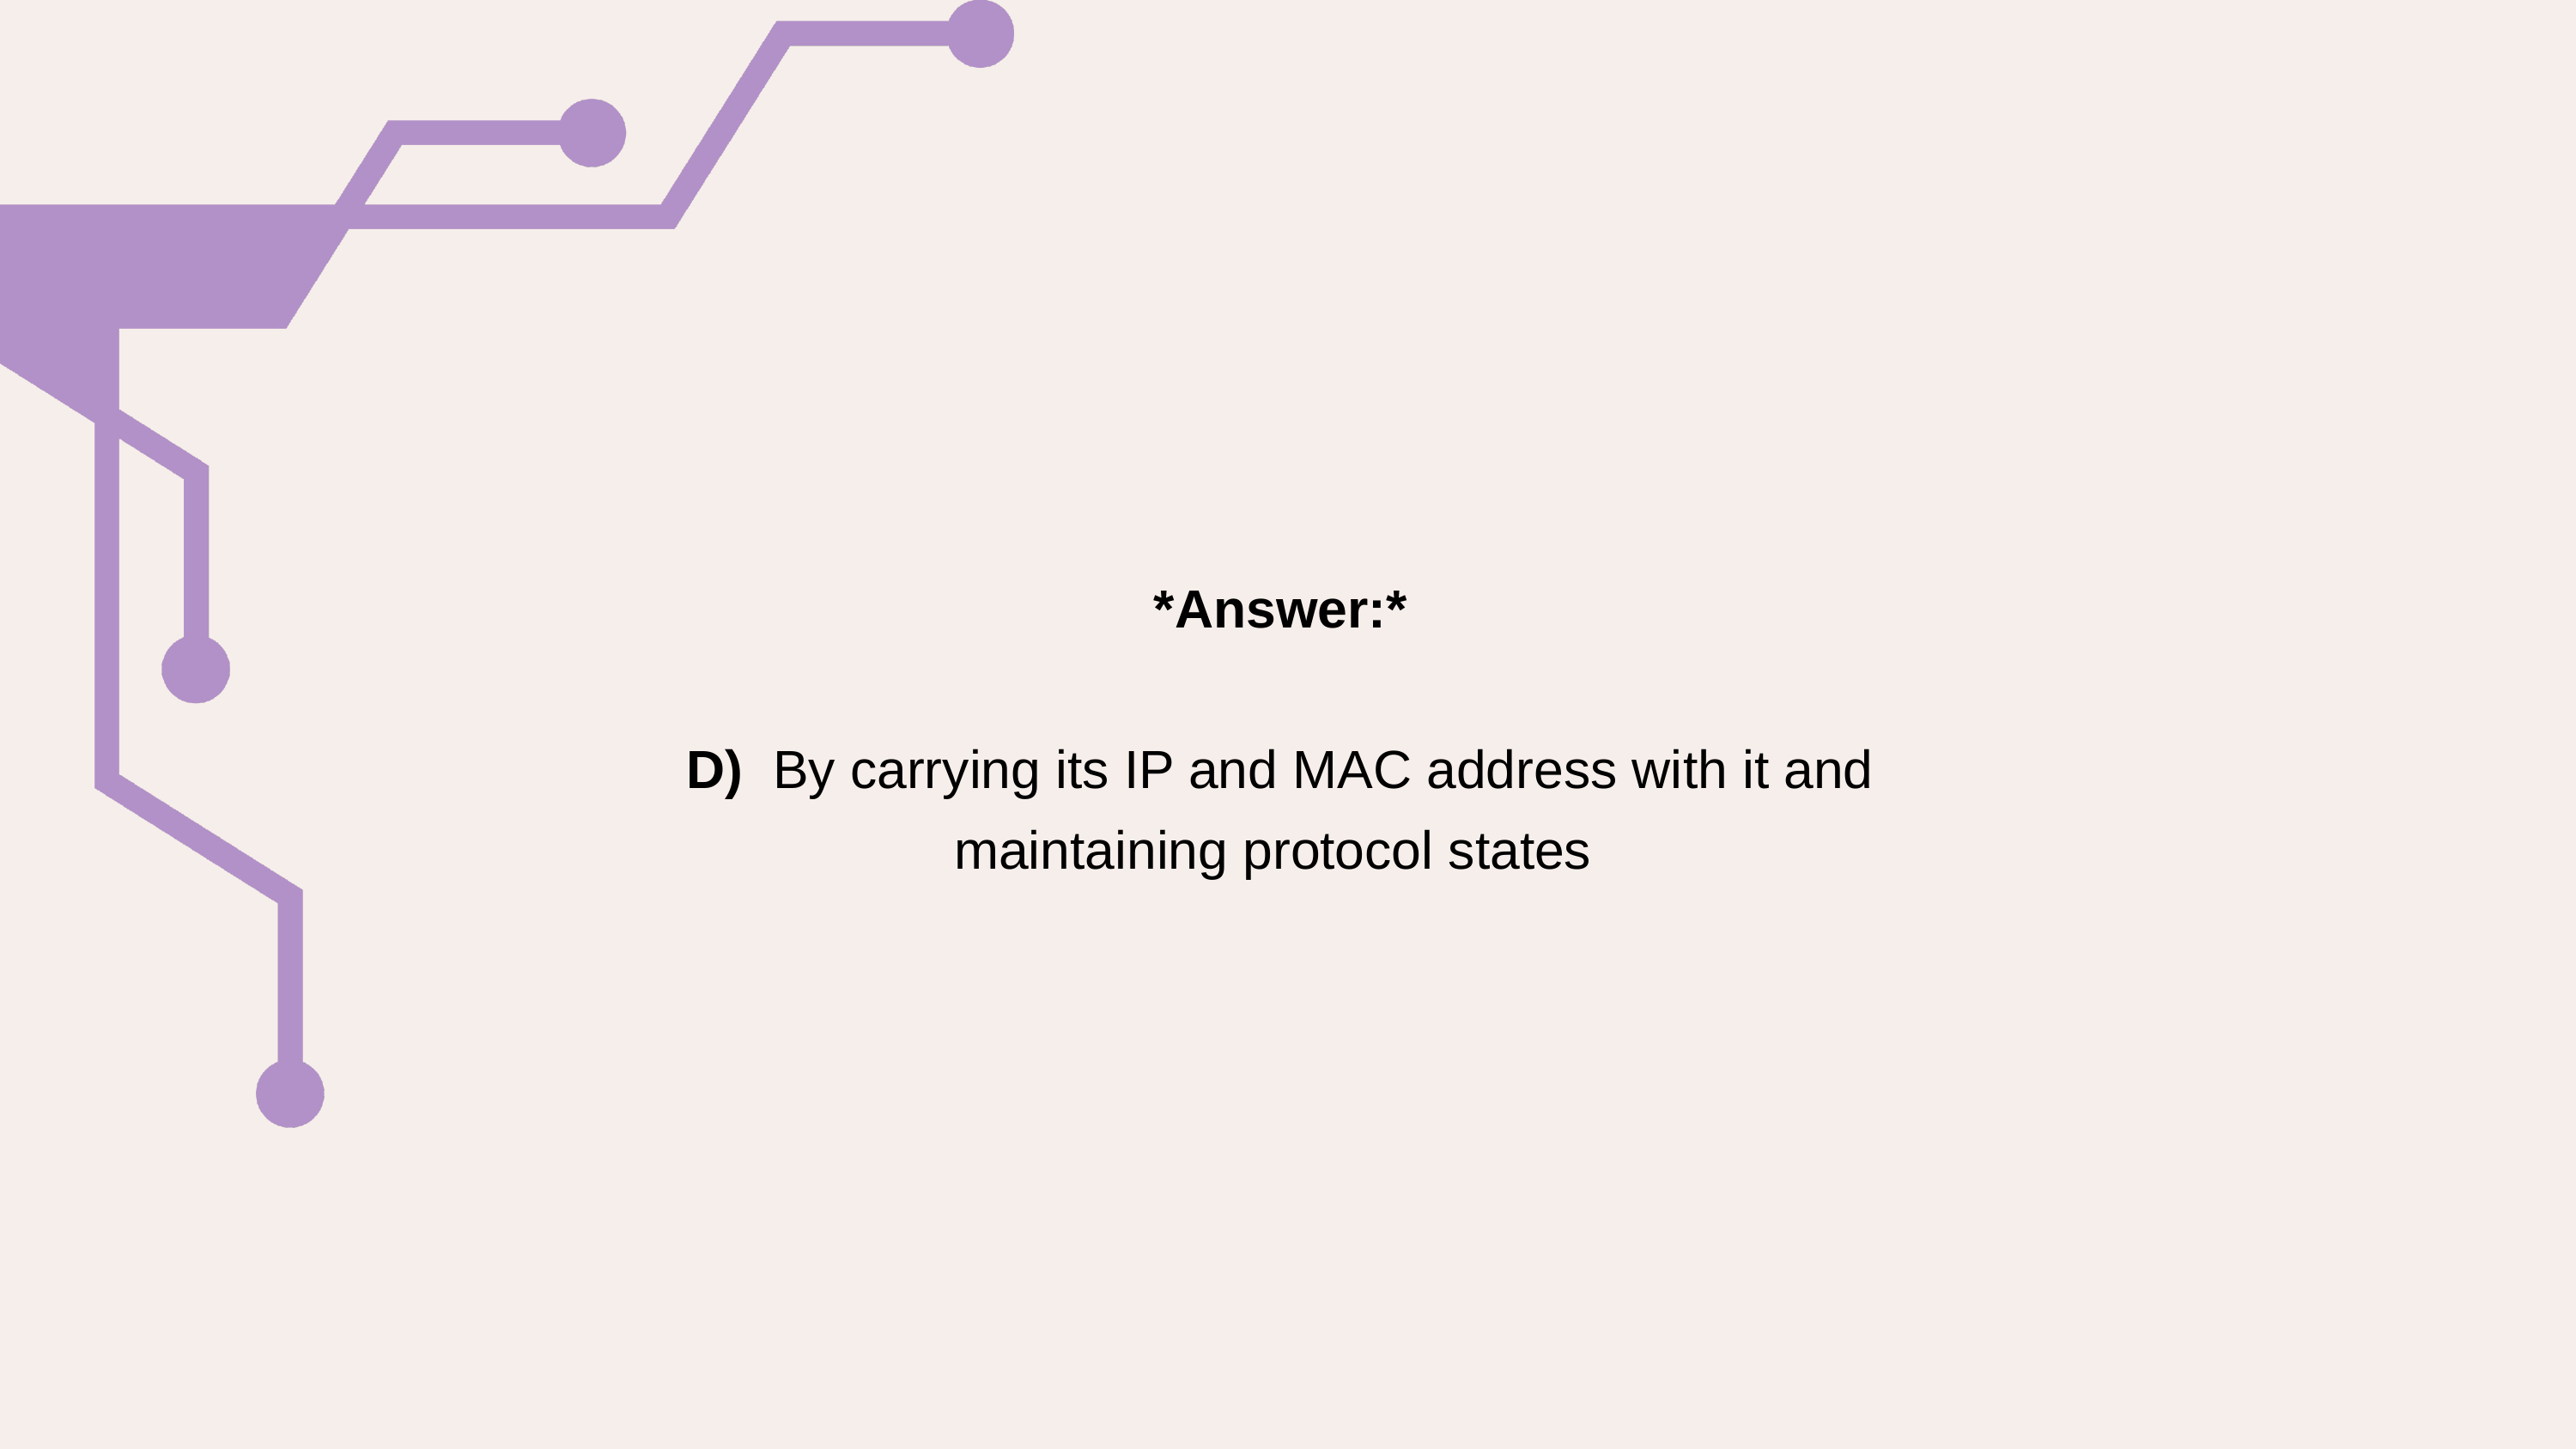

*Answer:*

D)  By carrying its IP and MAC address with it and
maintaining protocol states